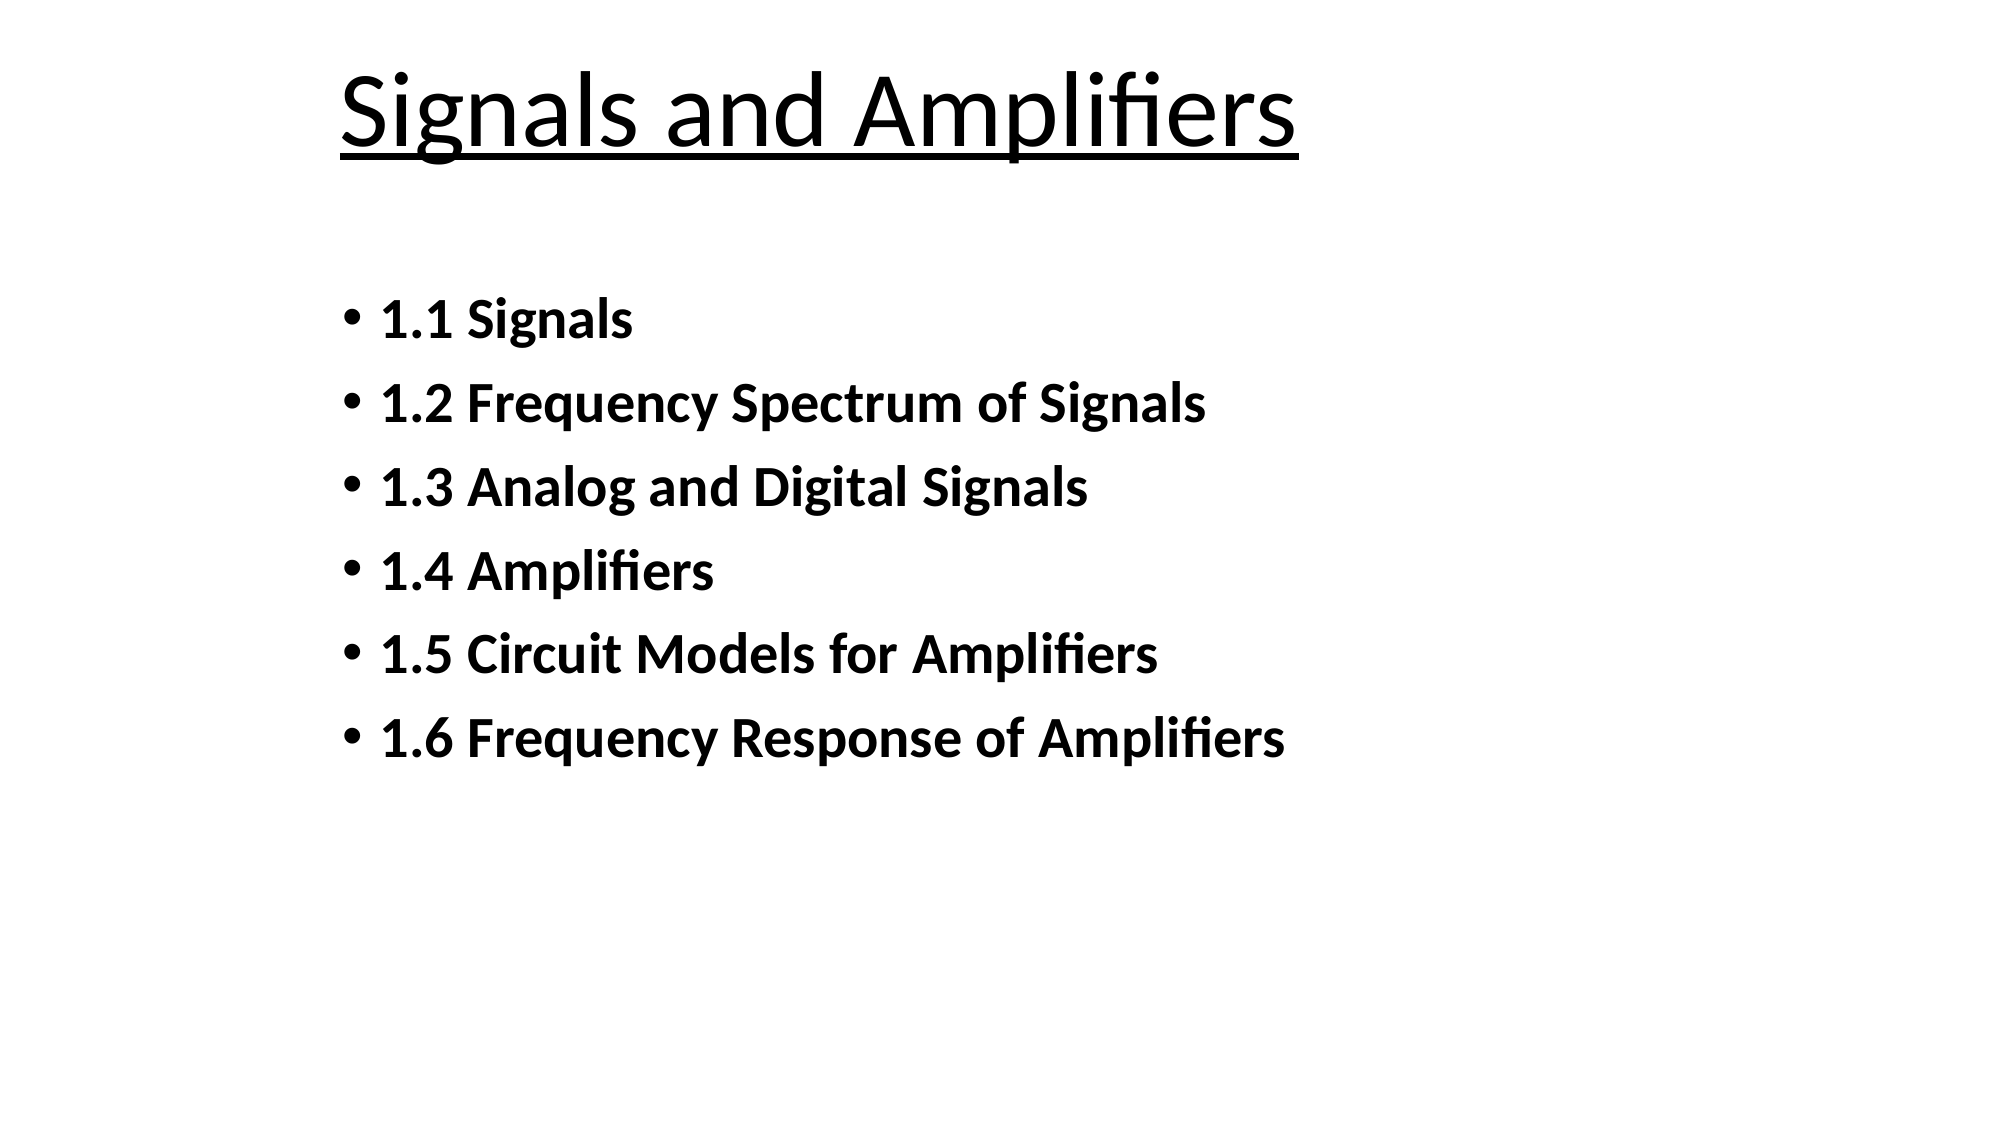

# Signals and Amplifiers
1.1 Signals
1.2 Frequency Spectrum of Signals
1.3 Analog and Digital Signals
1.4 Amplifiers
1.5 Circuit Models for Amplifiers
1.6 Frequency Response of Amplifiers